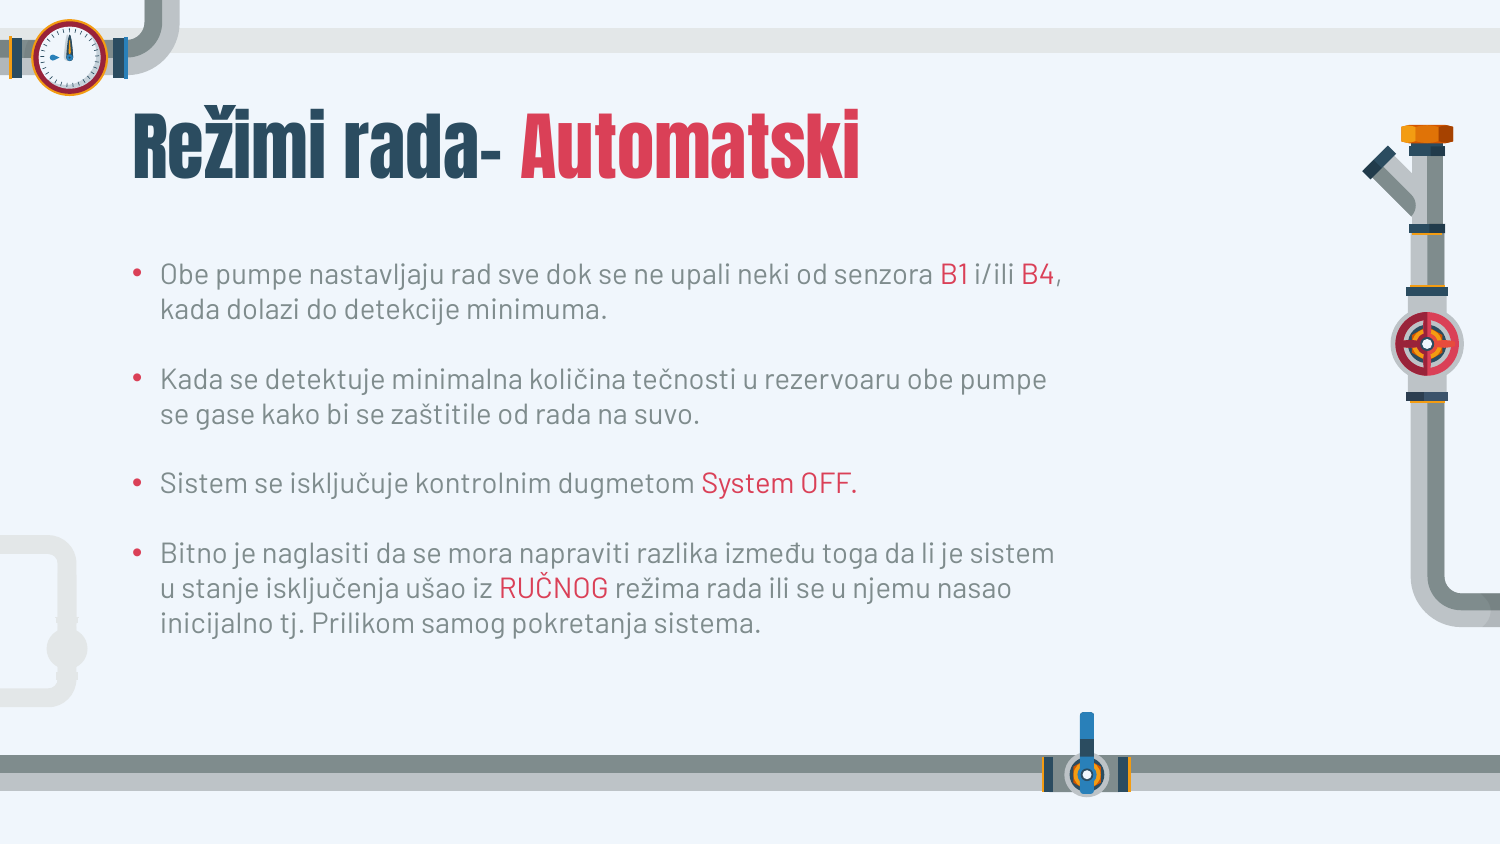

# Režimi rada- Automatski
Obe pumpe nastavljaju rad sve dok se ne upali neki od senzora B1 i/ili B4, kada dolazi do detekcije minimuma.

Kada se detektuje minimalna količina tečnosti u rezervoaru obe pumpe se gase kako bi se zaštitile od rada na suvo.

Sistem se isključuje kontrolnim dugmetom System OFF.

Bitno je naglasiti da se mora napraviti razlika između toga da li je sistem u stanje isključenja ušao iz RUČNOG režima rada ili se u njemu nasao inicijalno tj. Prilikom samog pokretanja sistema.